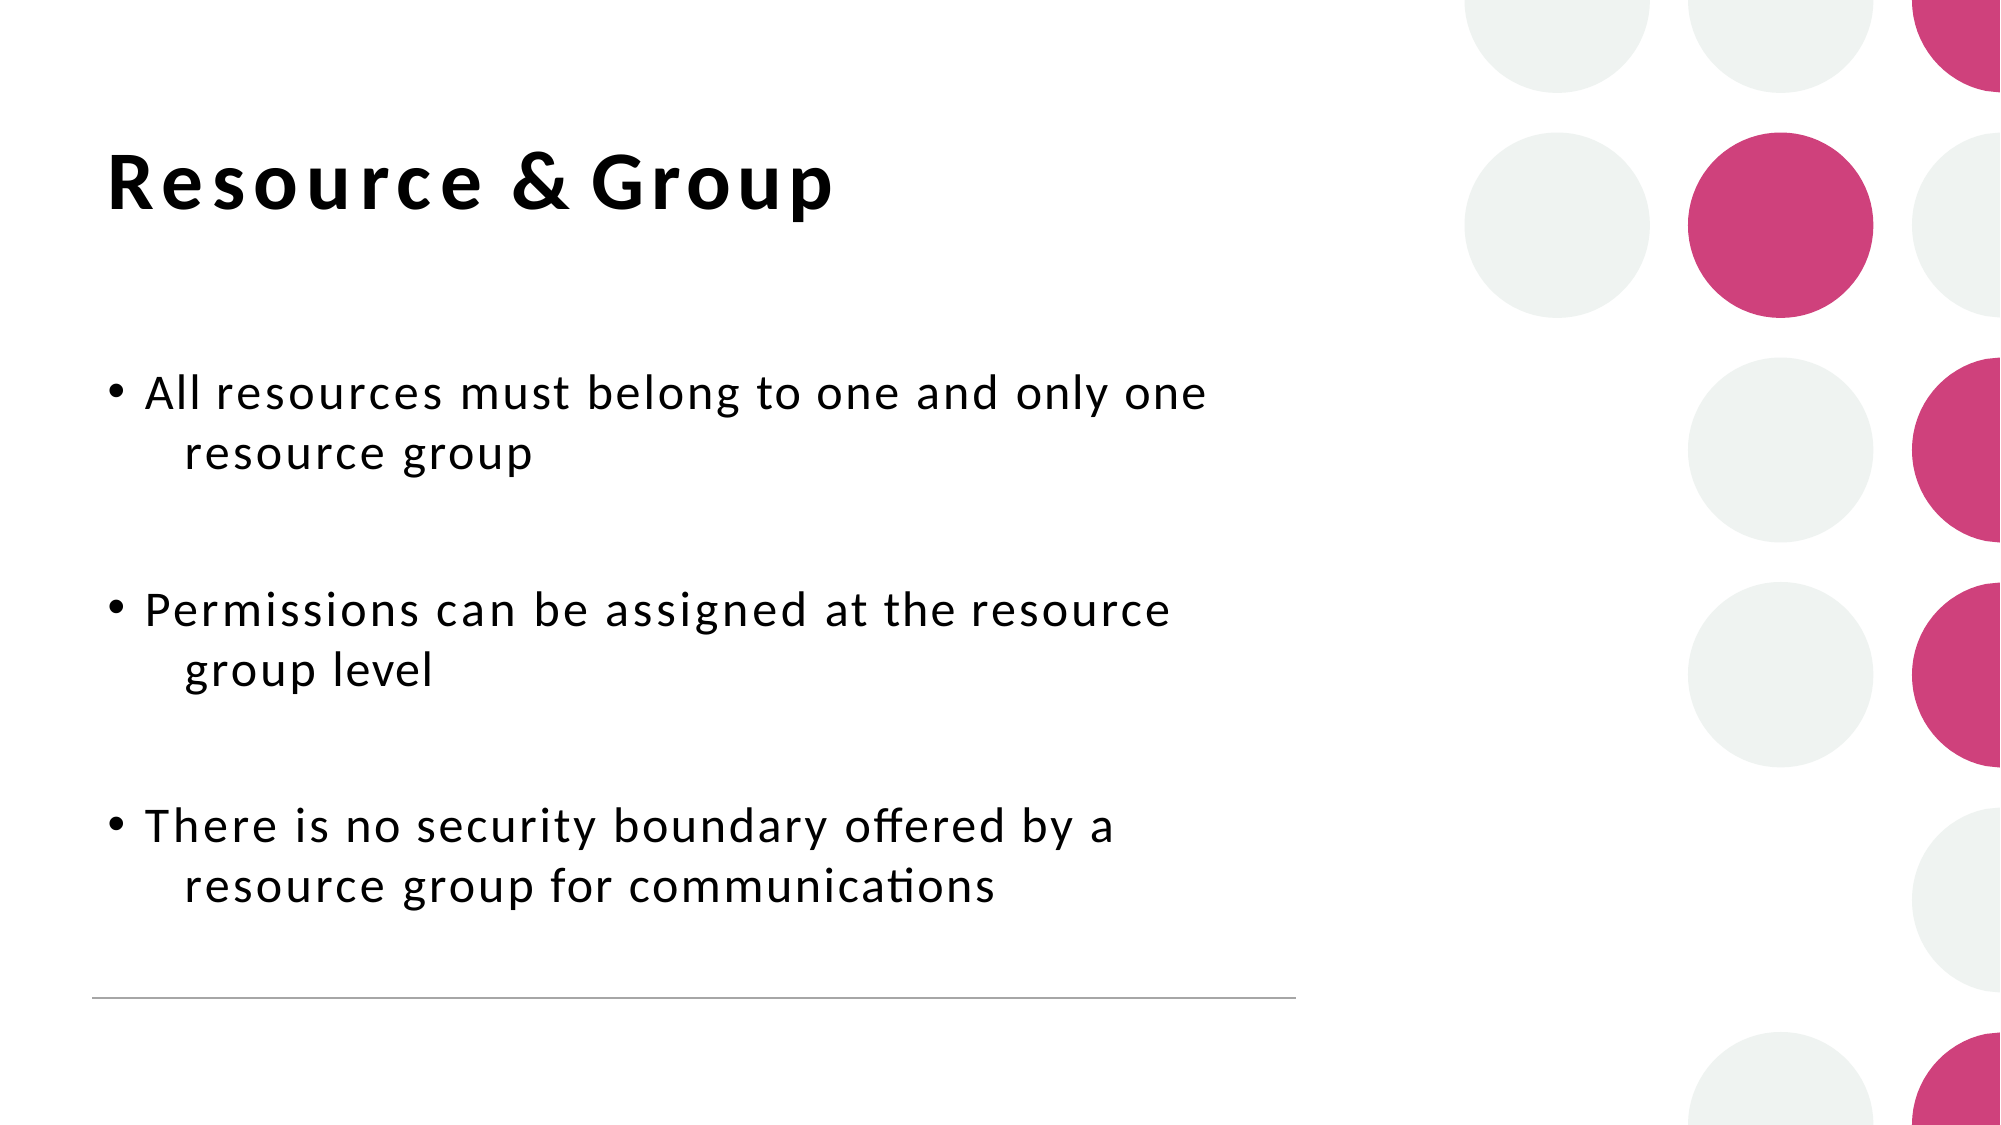

# Resource & Group
All resources must belong to one and only one 	resource group

Permissions can be assigned at the resource 	group level

There is no security boundary offered by a 	resource group for communications